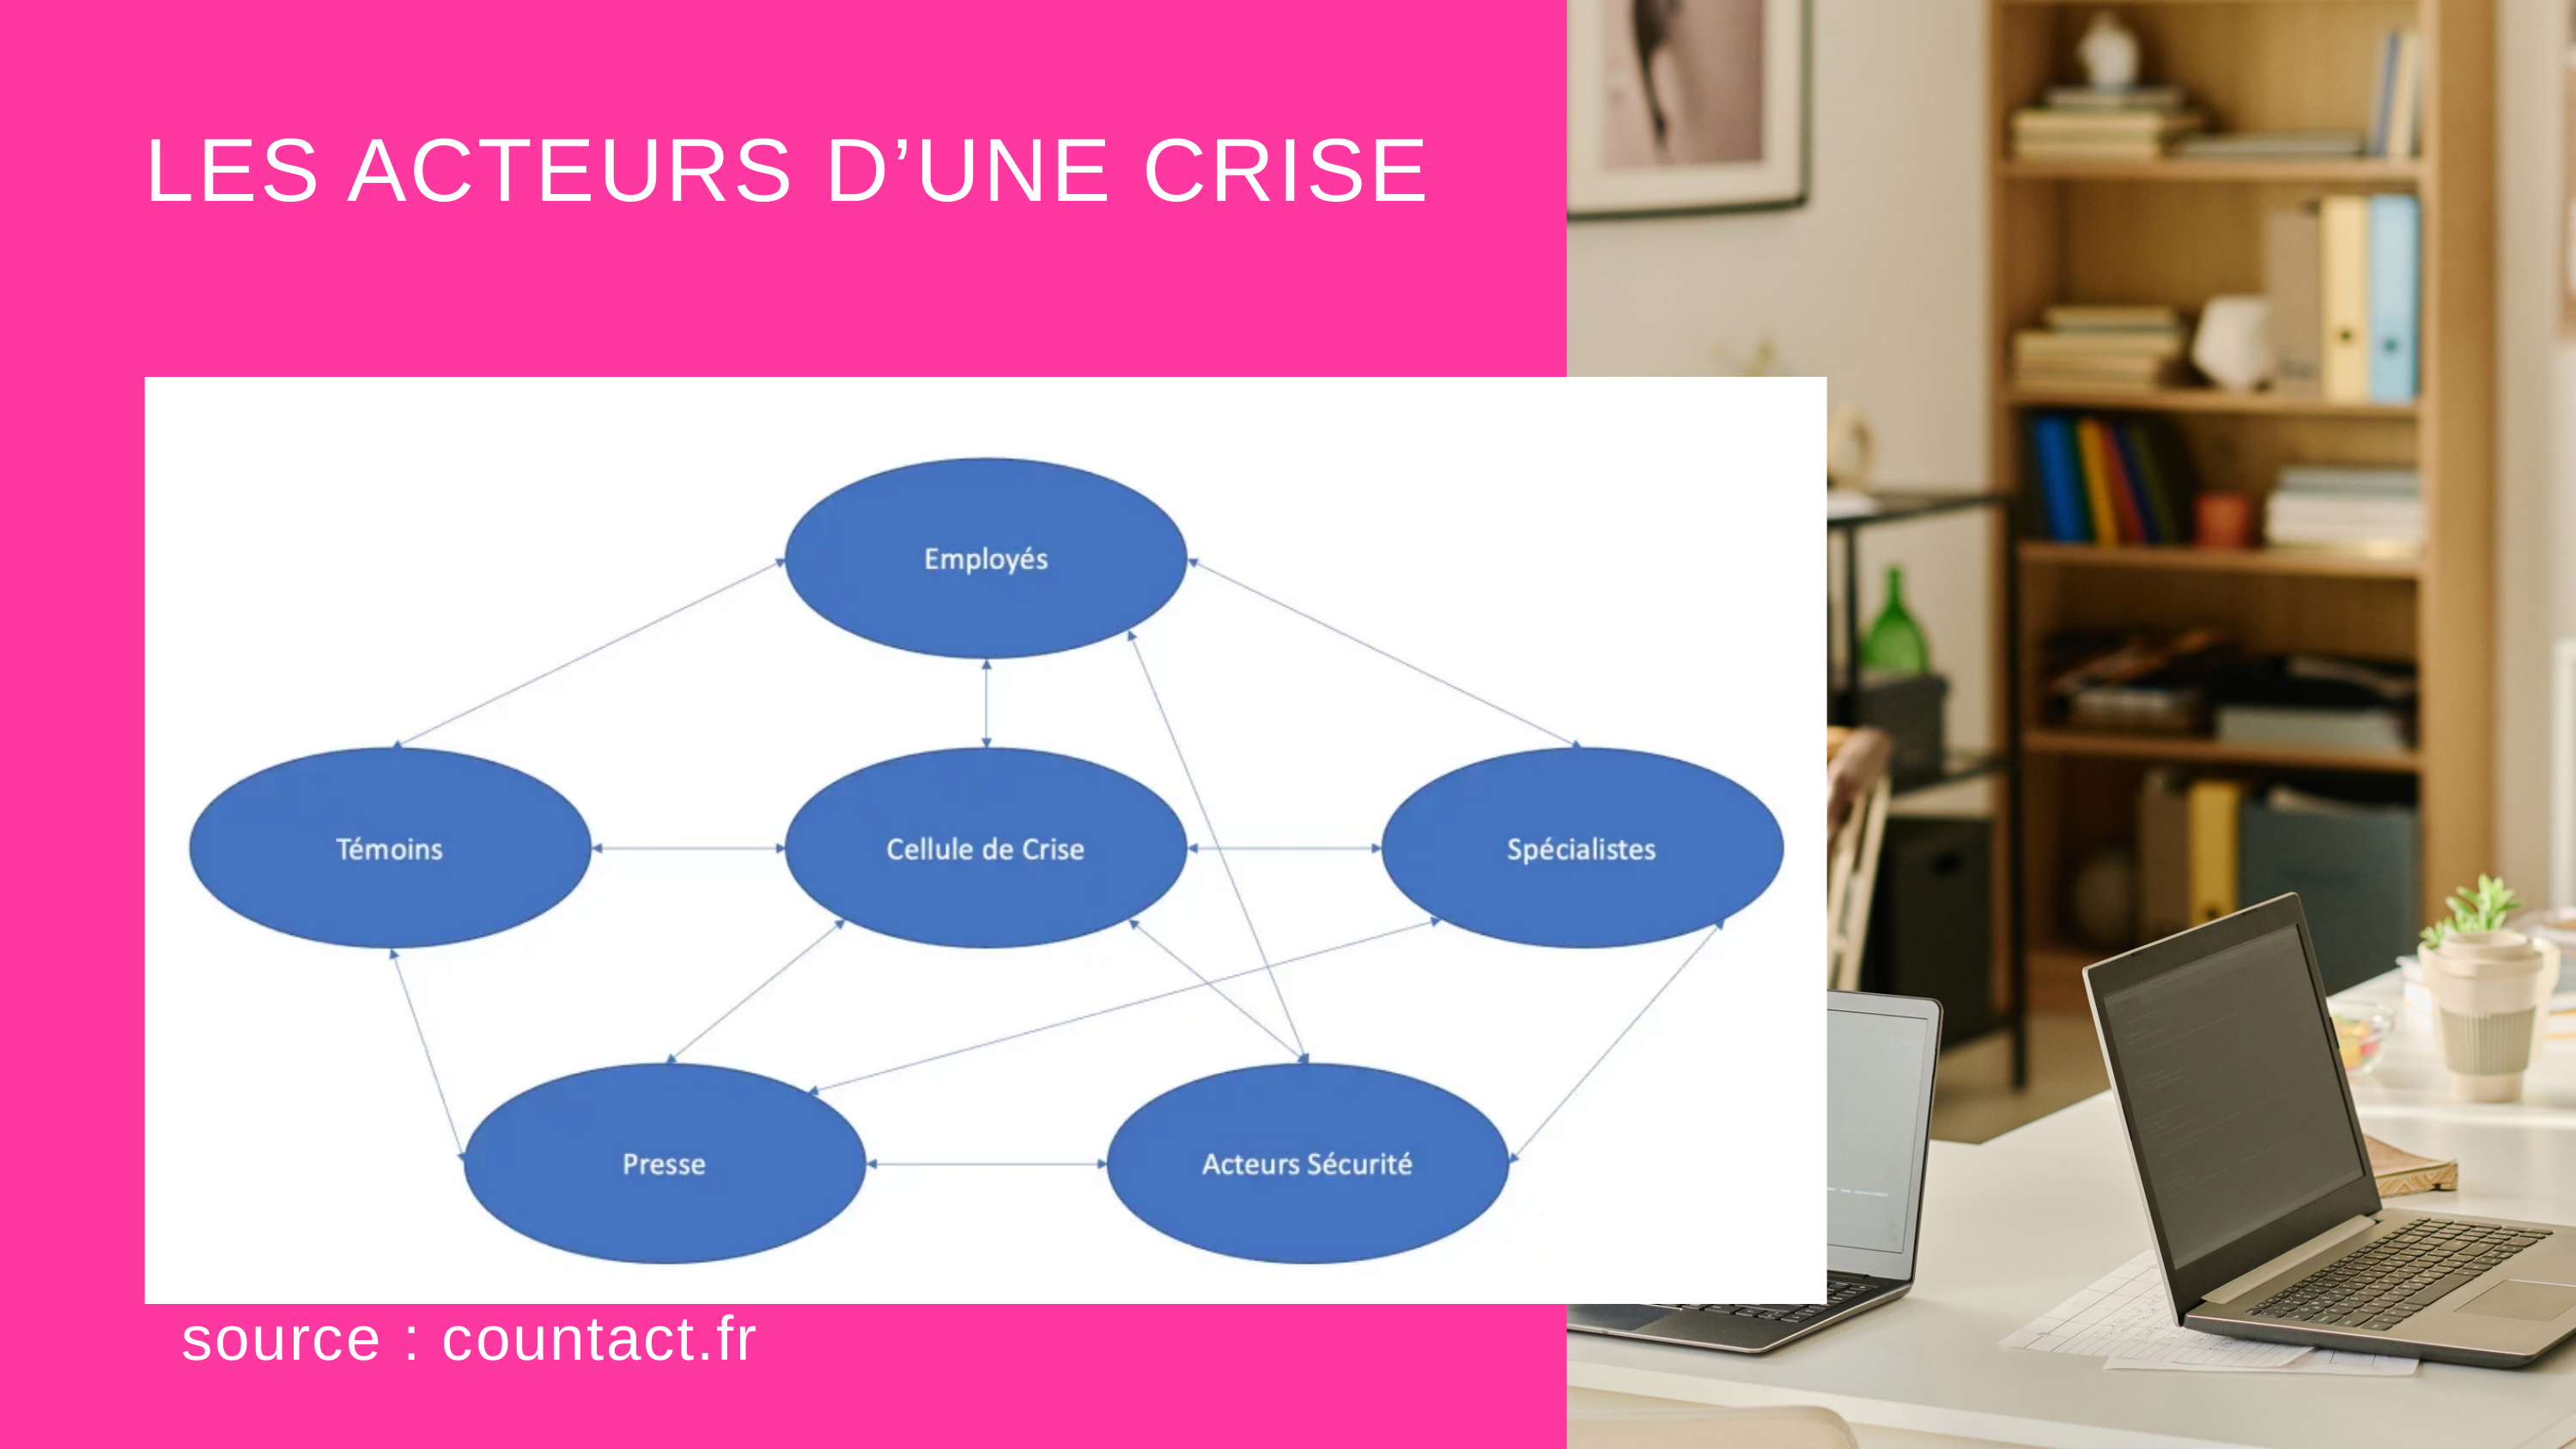

LES ACTEURS D’UNE CRISE

source : countact.fr